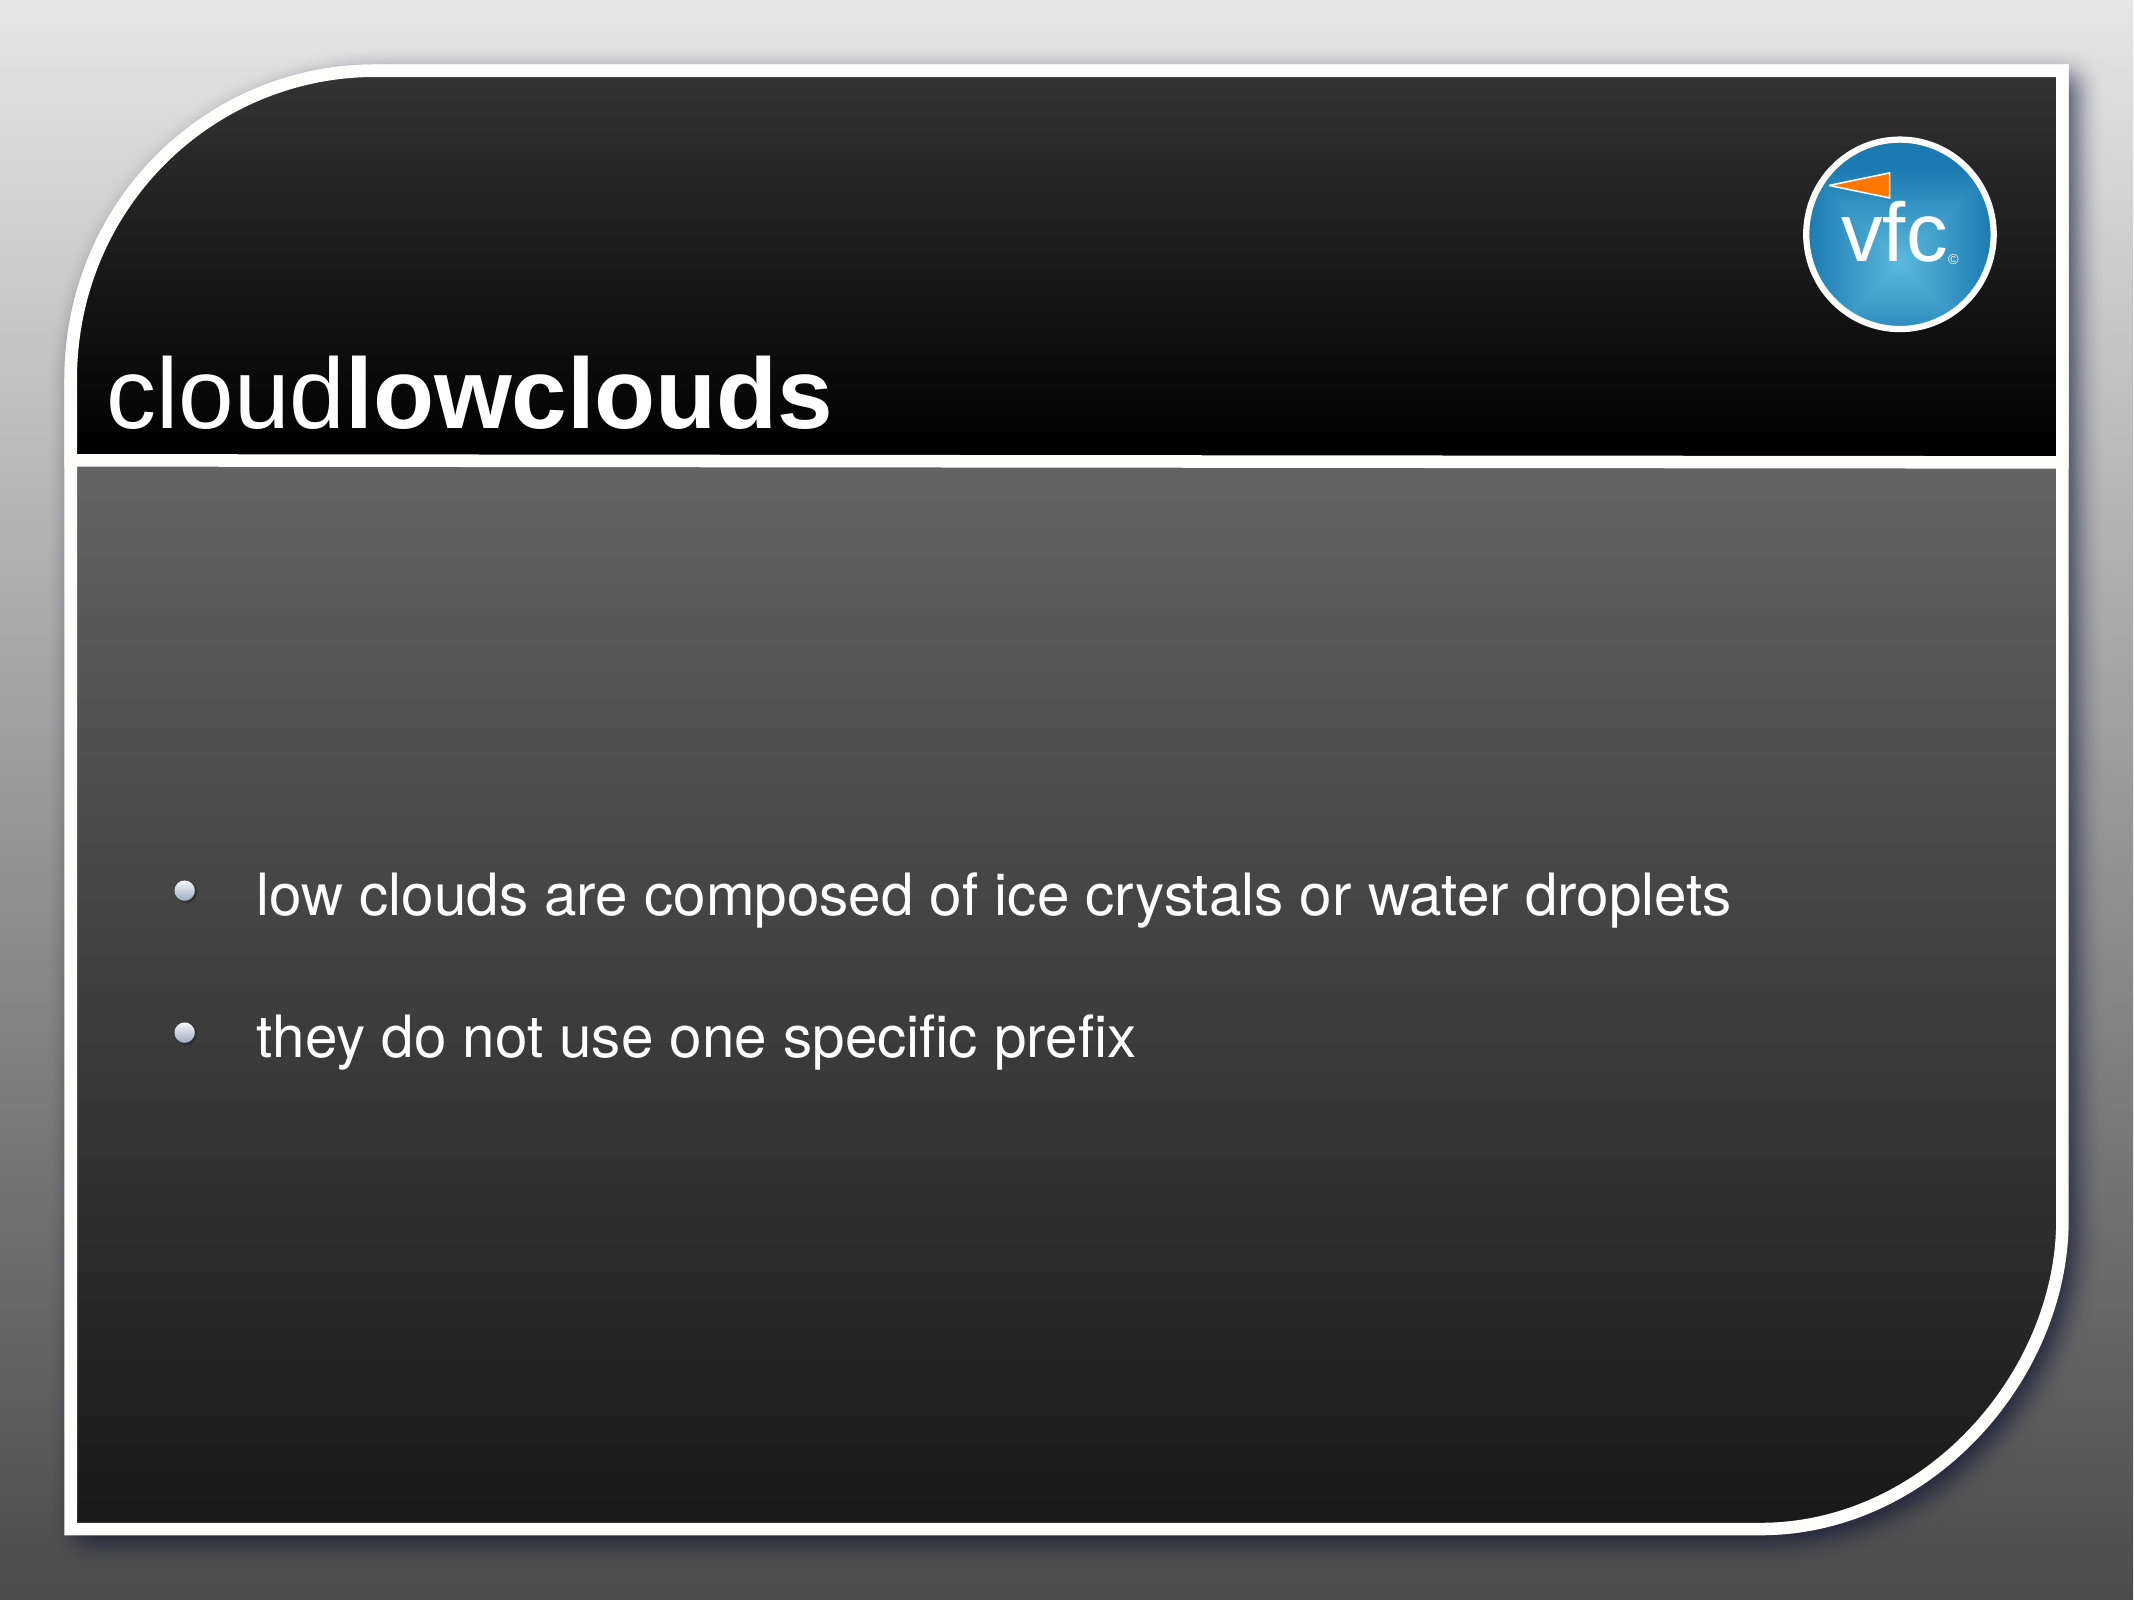

vfc©

# cloudlowclouds
low clouds are composed of ice crystals or water droplets
they do not use one specific prefix